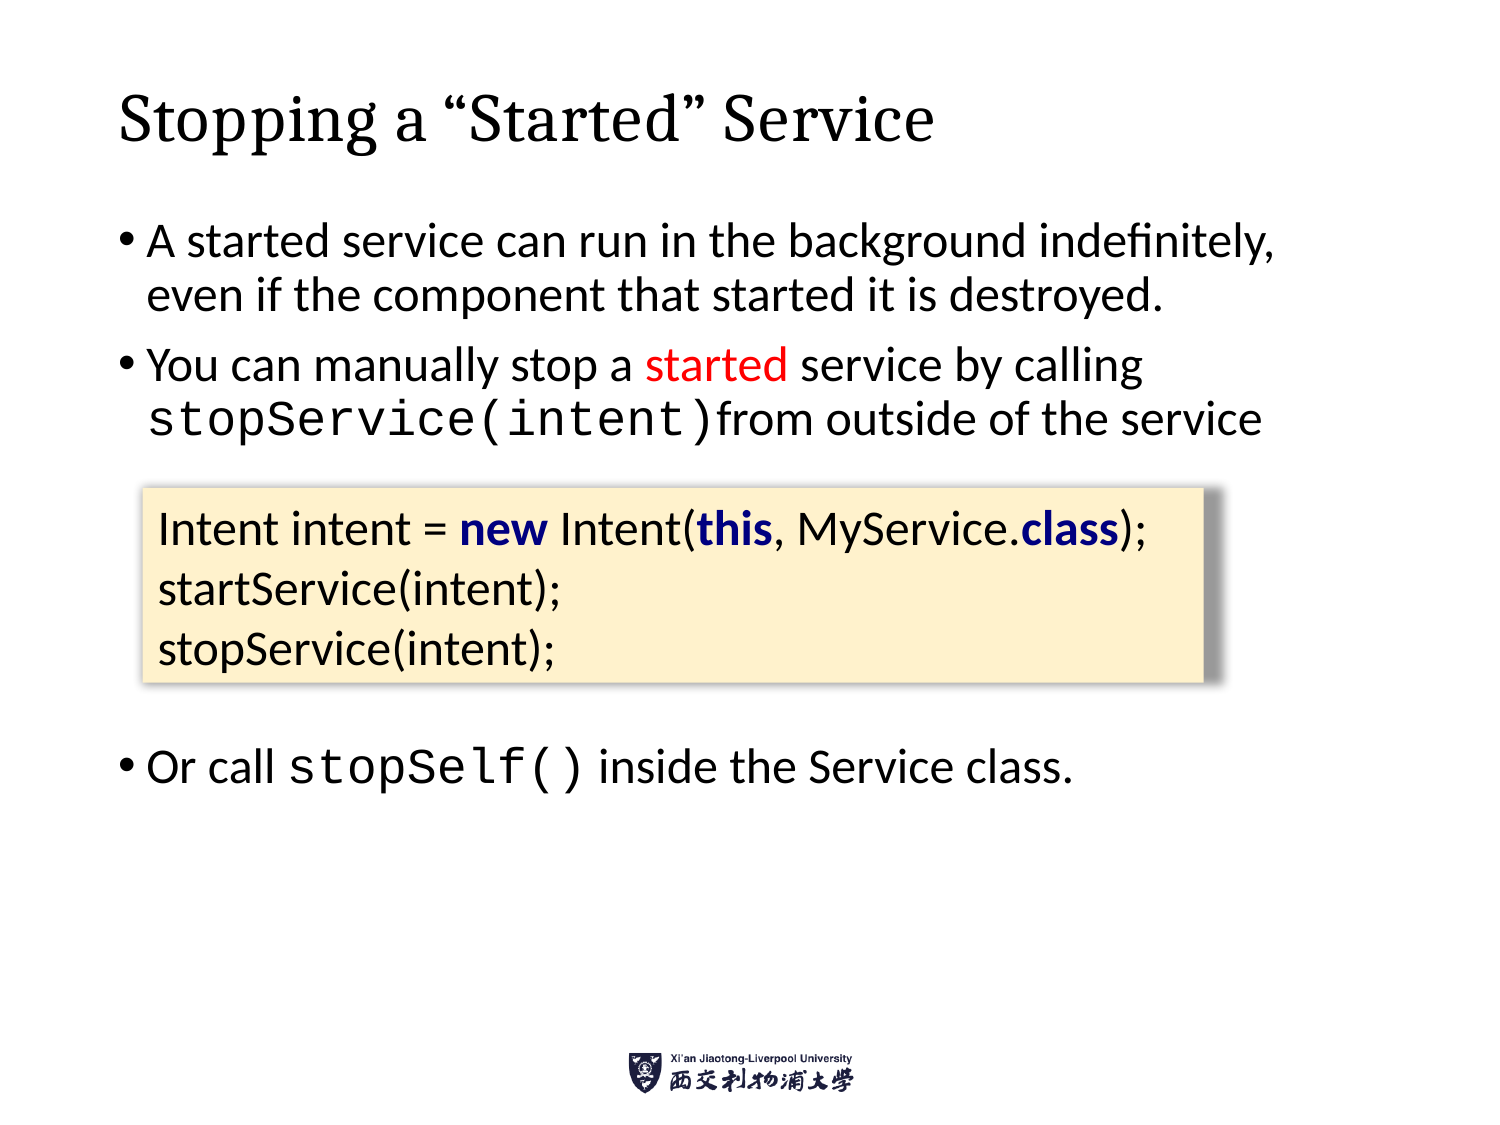

# Stopping a “Started” Service
A started service can run in the background indefinitely, even if the component that started it is destroyed.
You can manually stop a started service by calling stopService(intent)from outside of the service

Or call stopSelf() inside the Service class.
Intent intent = new Intent(this, MyService.class);
startService(intent);
stopService(intent);